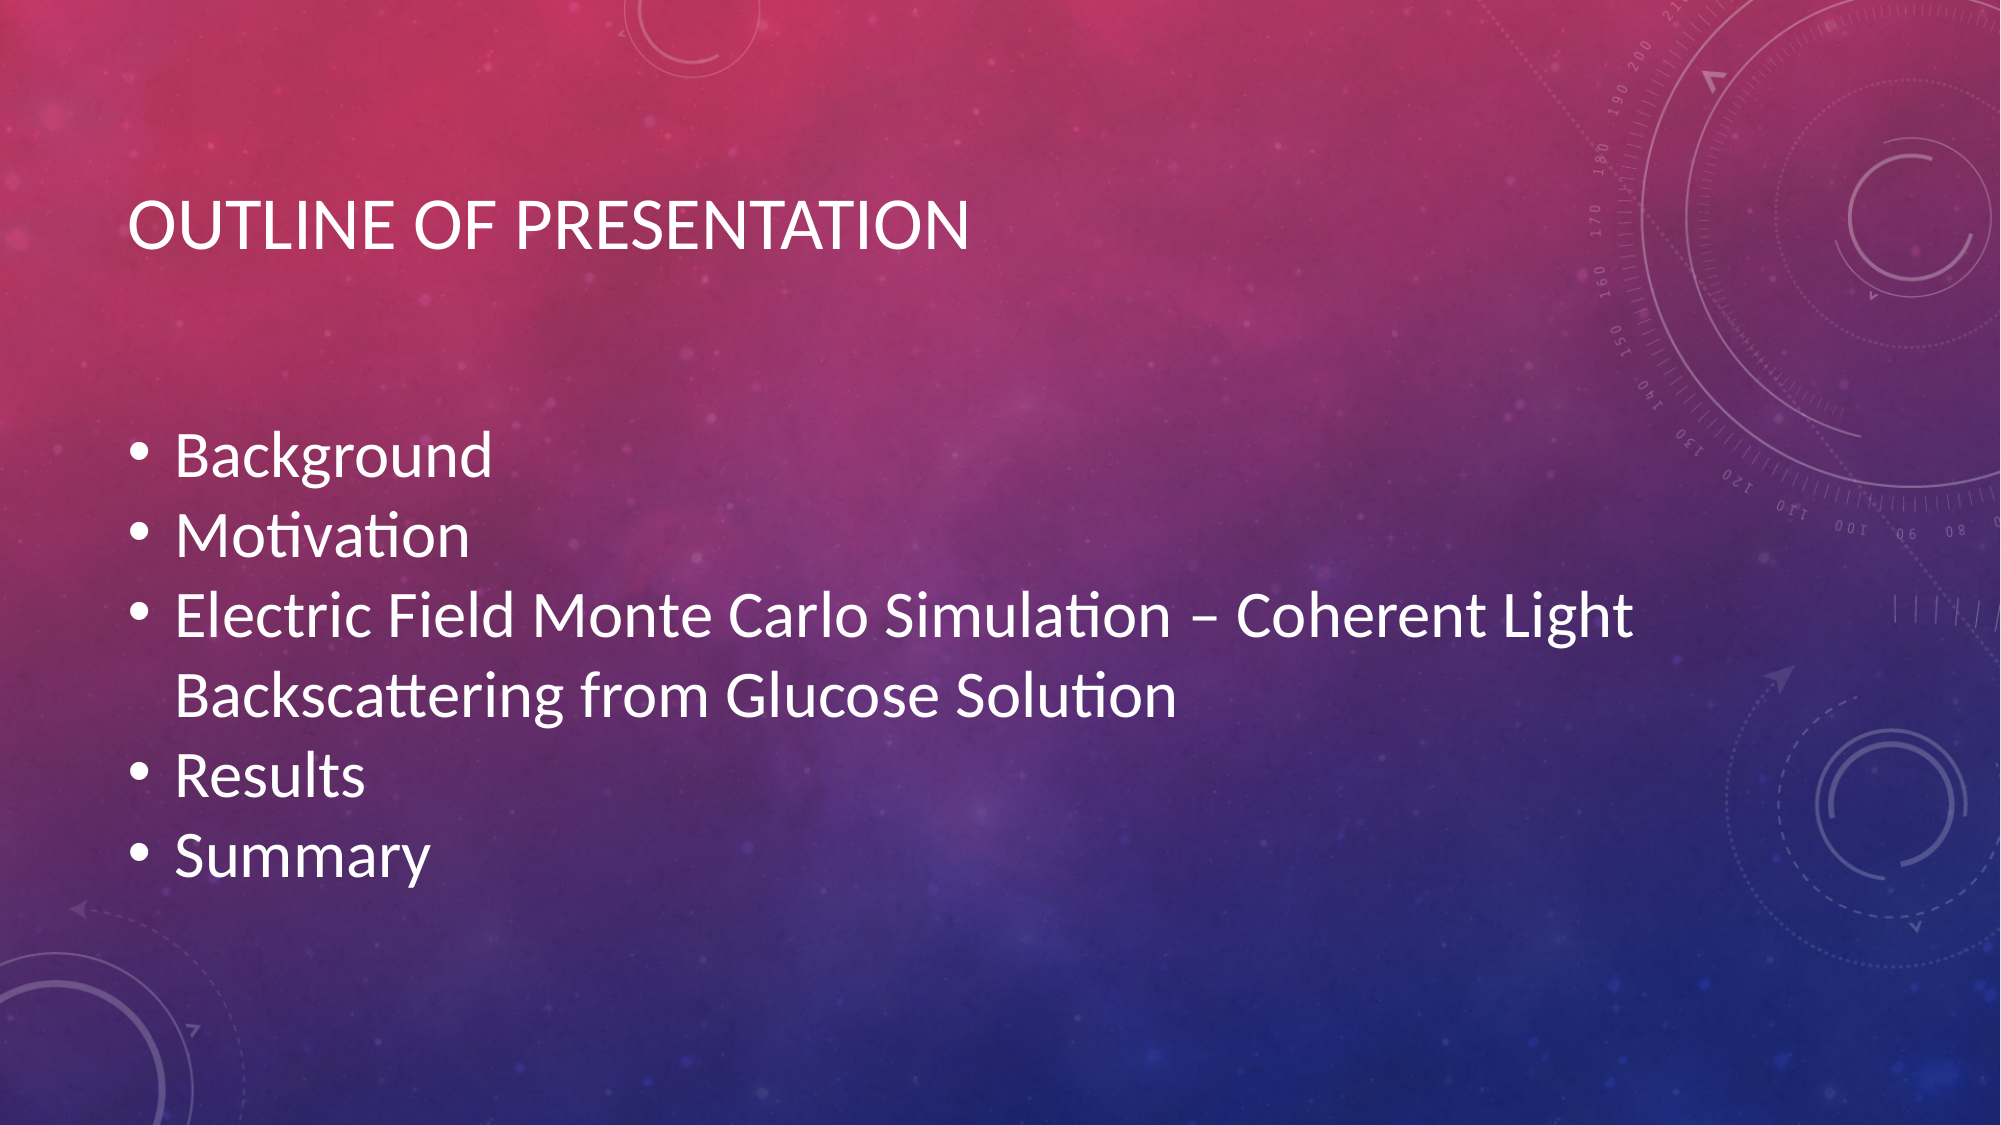

# Outline of Presentation
Background
Motivation
Electric Field Monte Carlo Simulation – Coherent Light Backscattering from Glucose Solution
Results
Summary